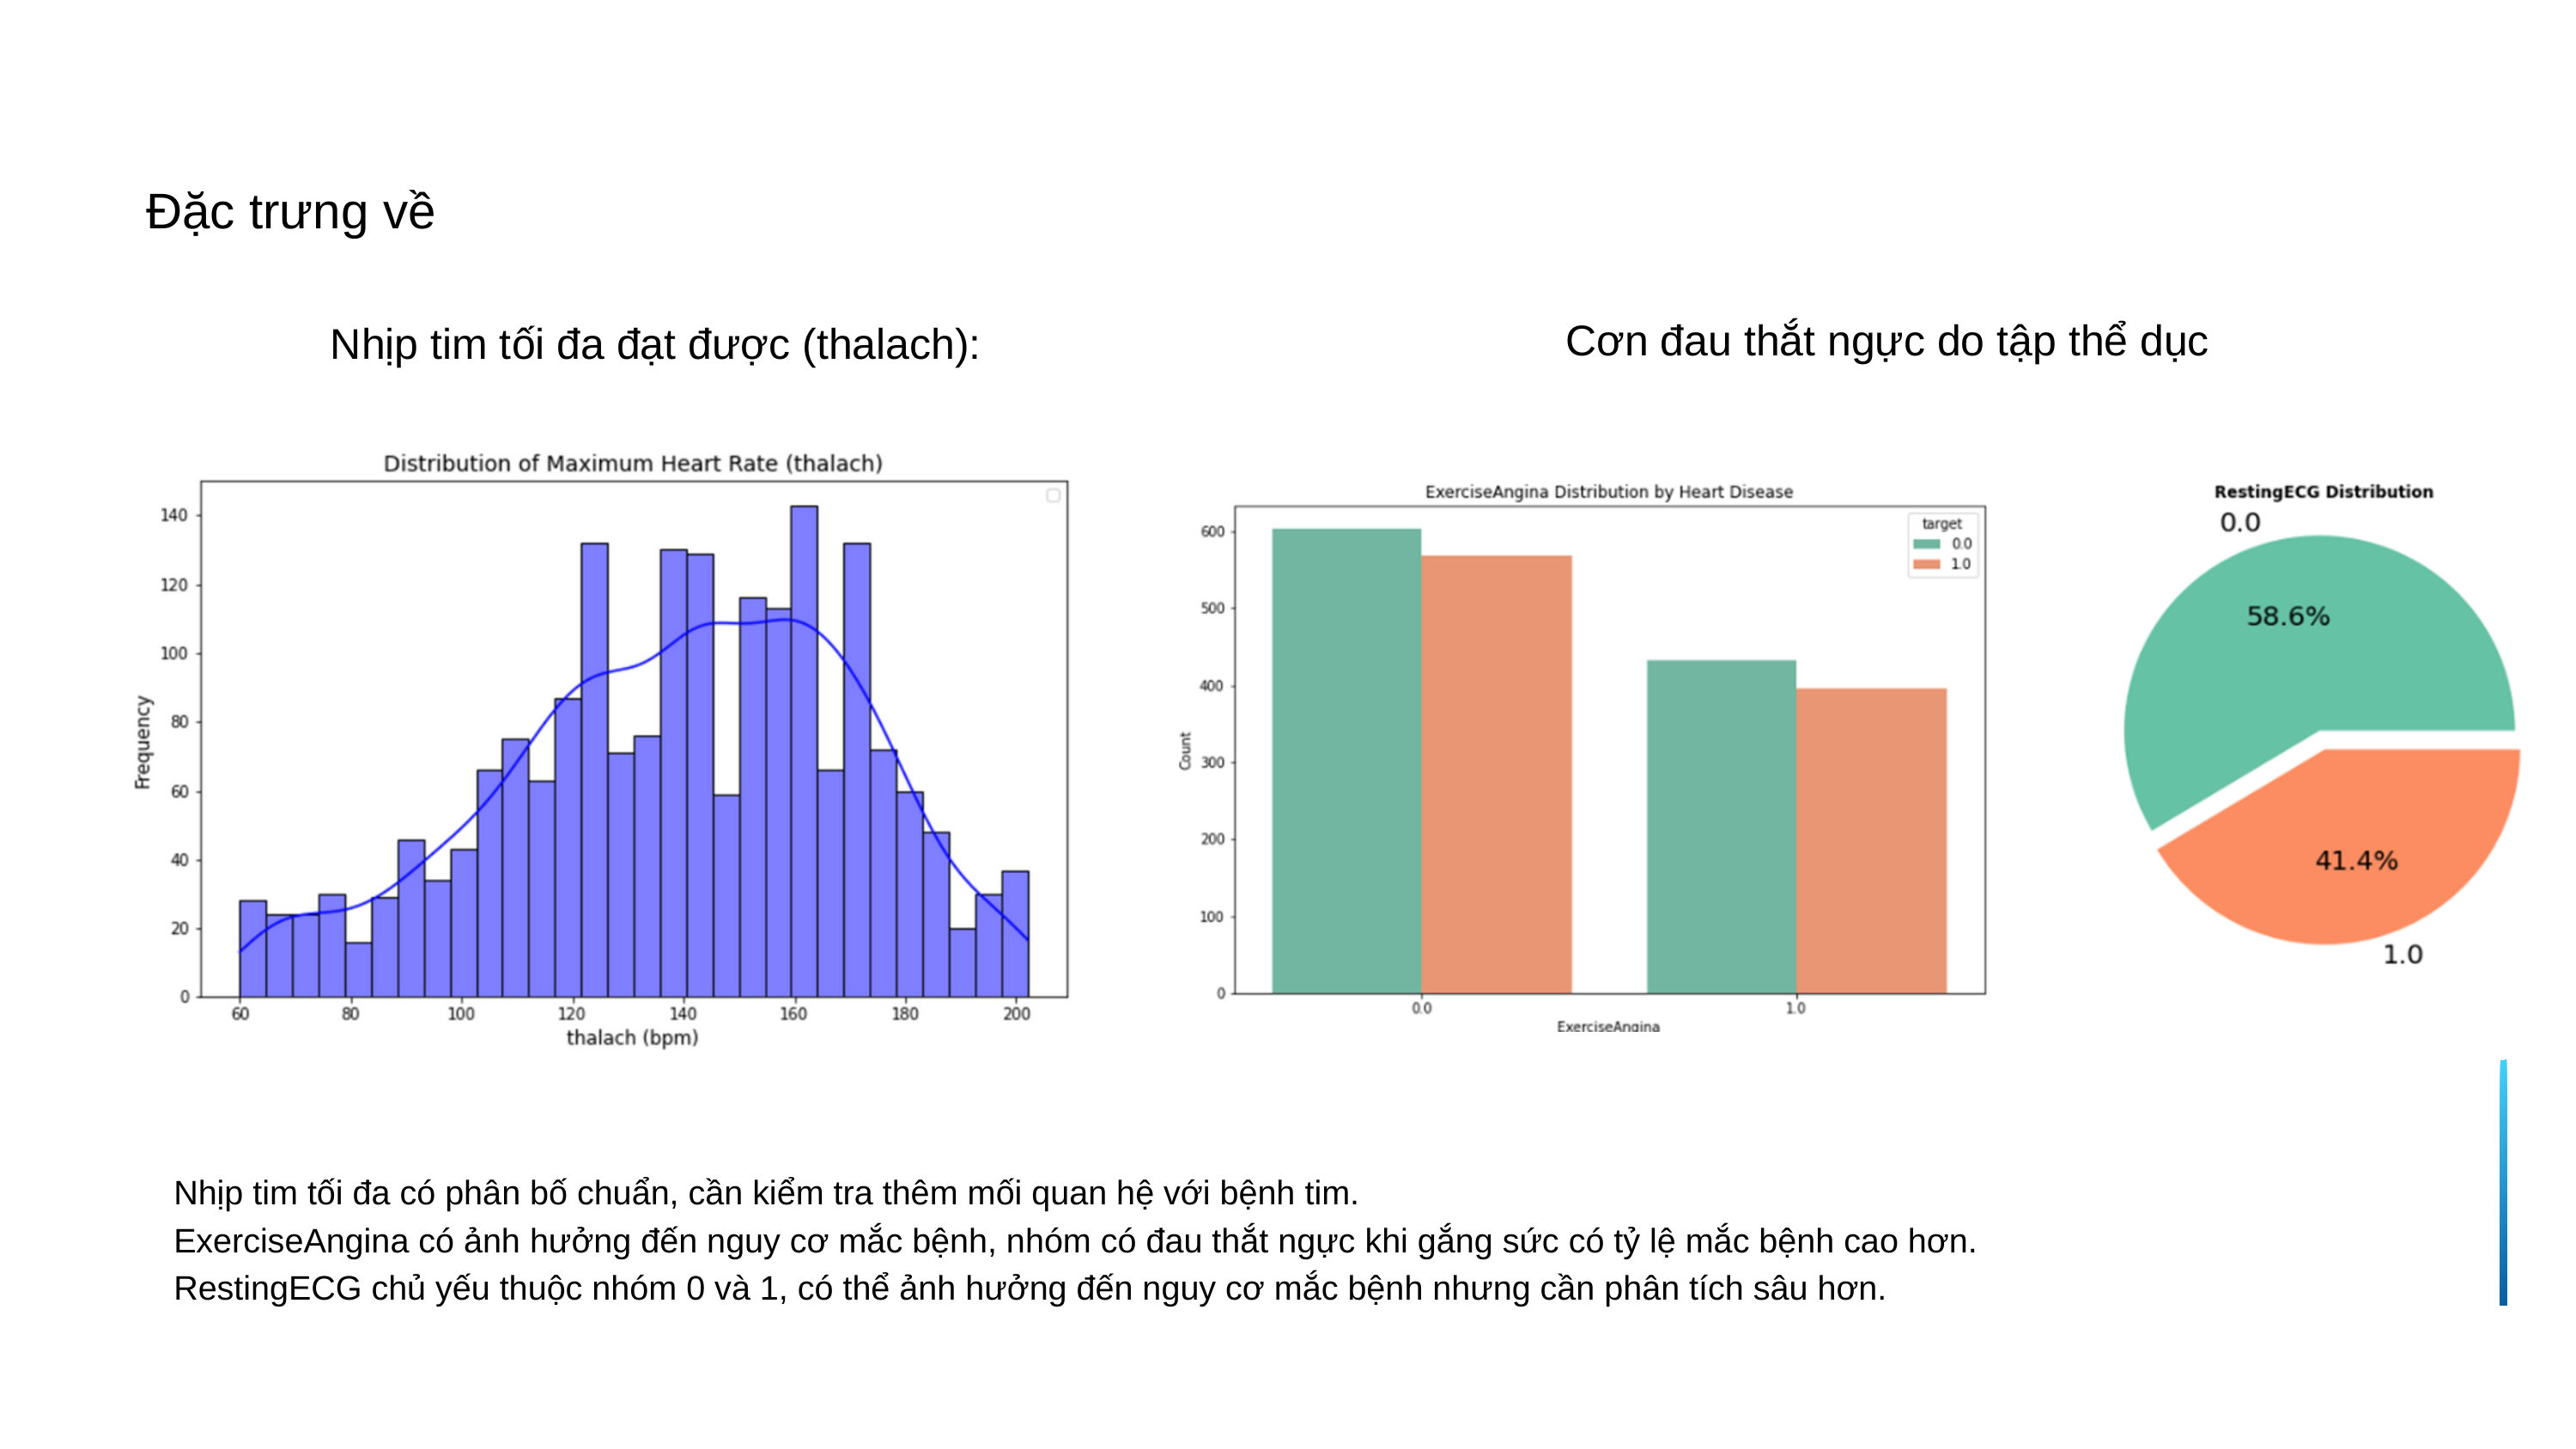

Đặc trưng về
Cơn đau thắt ngực do tập thể dục
Nhịp tim tối đa đạt được (thalach):

Nhịp tim tối đa có phân bố chuẩn, cần kiểm tra thêm mối quan hệ với bệnh tim.
ExerciseAngina có ảnh hưởng đến nguy cơ mắc bệnh, nhóm có đau thắt ngực khi gắng sức có tỷ lệ mắc bệnh cao hơn.
RestingECG chủ yếu thuộc nhóm 0 và 1, có thể ảnh hưởng đến nguy cơ mắc bệnh nhưng cần phân tích sâu hơn.